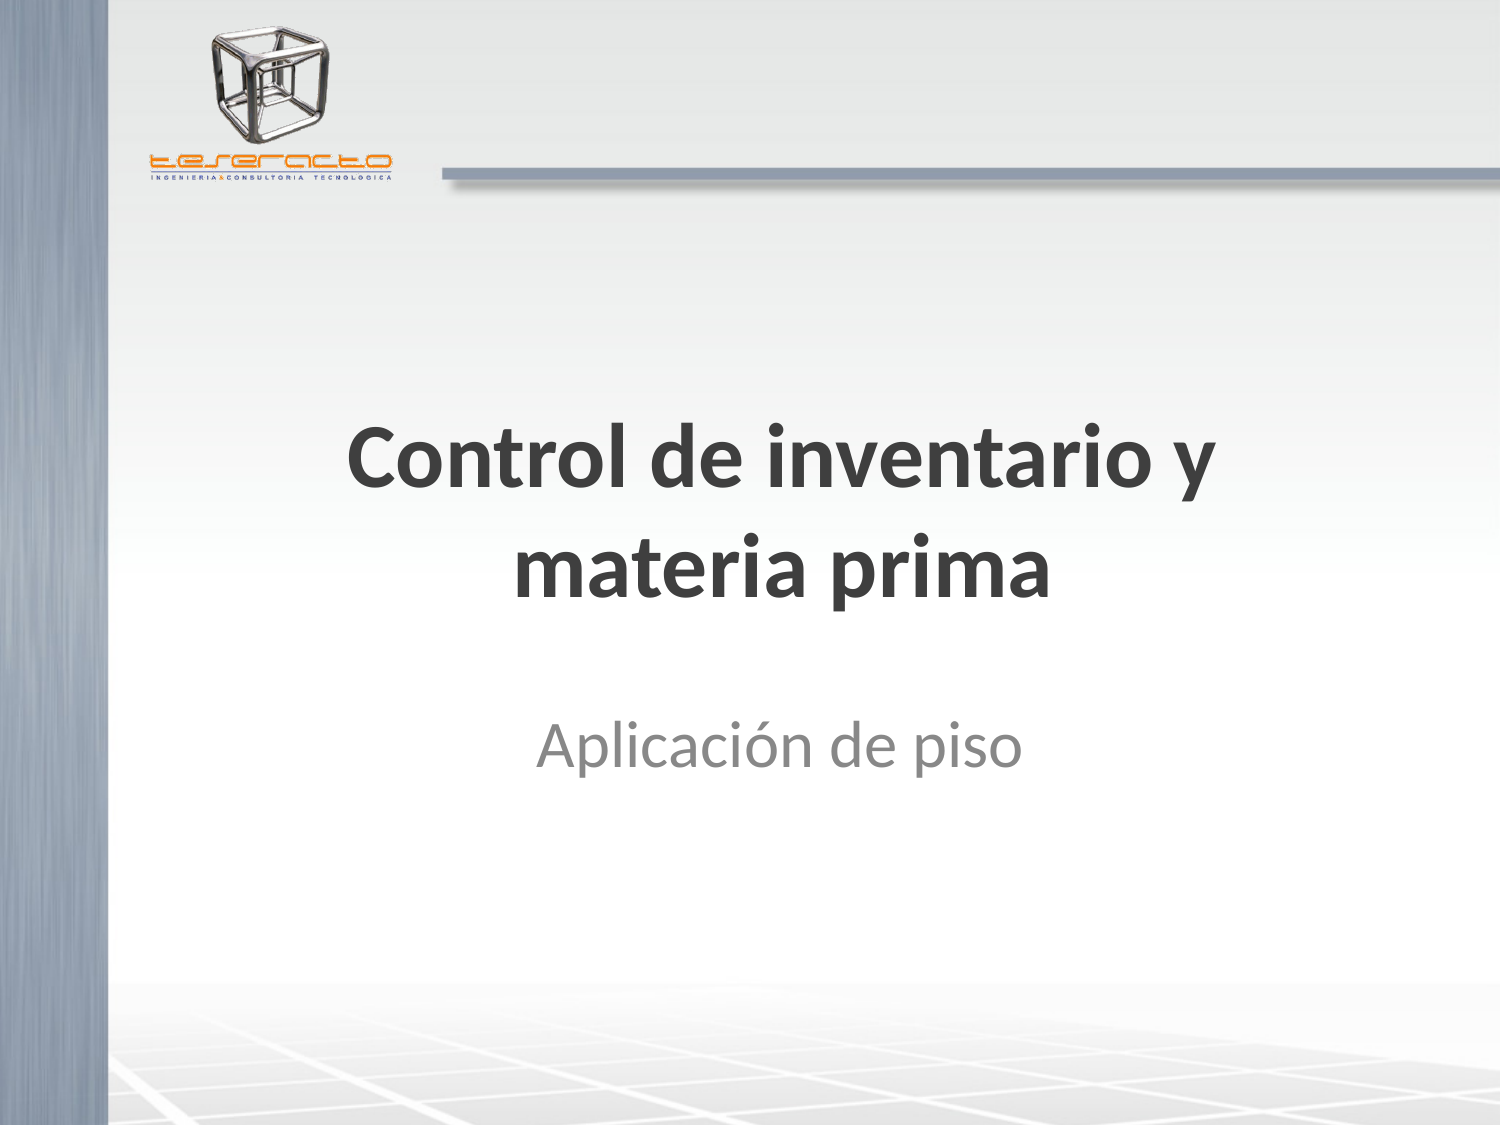

# Control de inventario y materia prima
Aplicación de piso